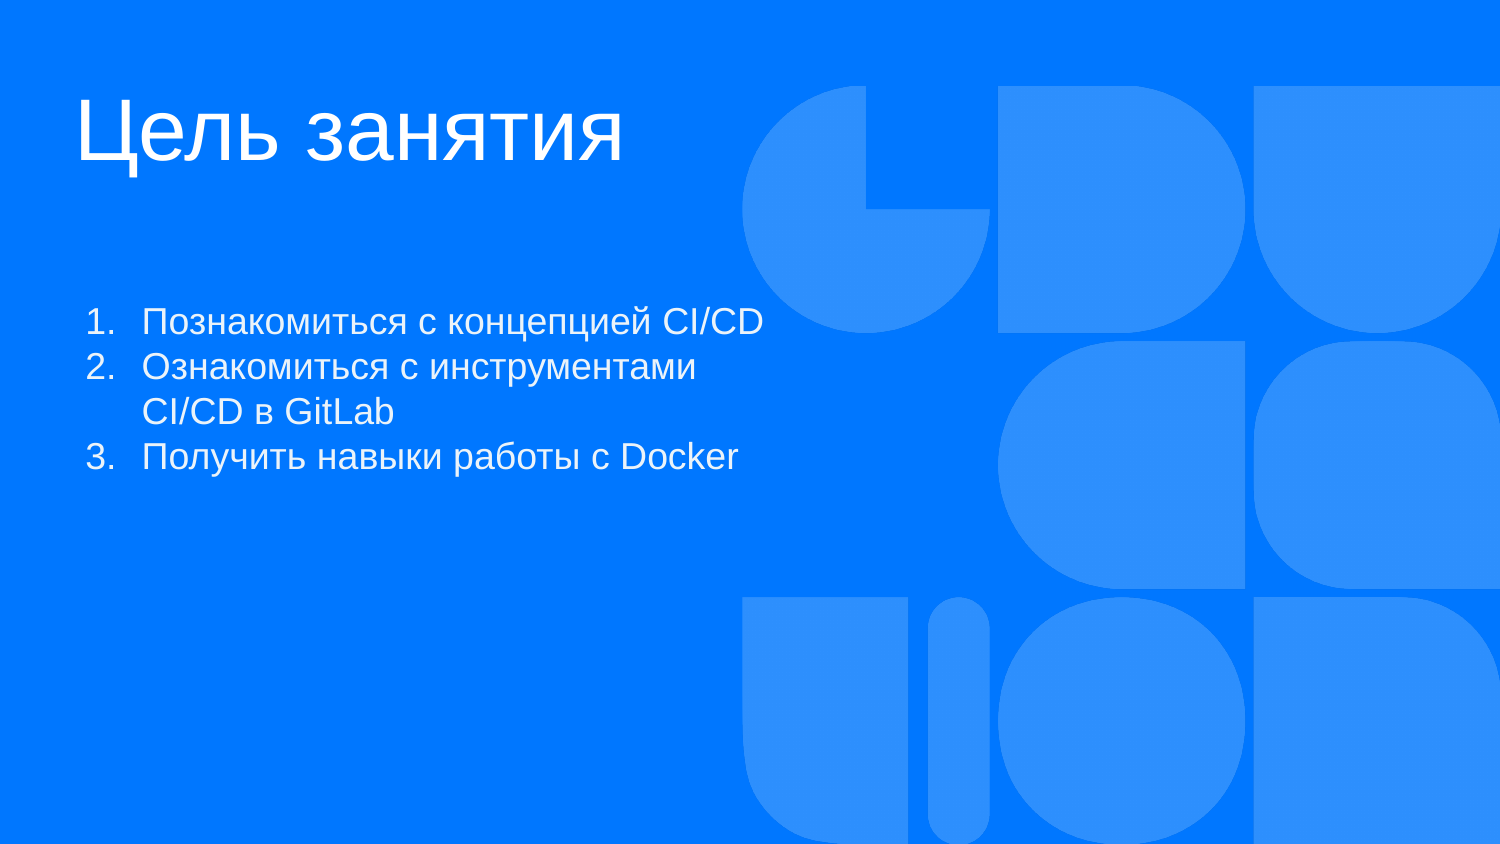

# Цель занятия
Познакомиться с концепцией CI/CD
Ознакомиться с инструментами CI/CD в GitLab
Получить навыки работы с Docker